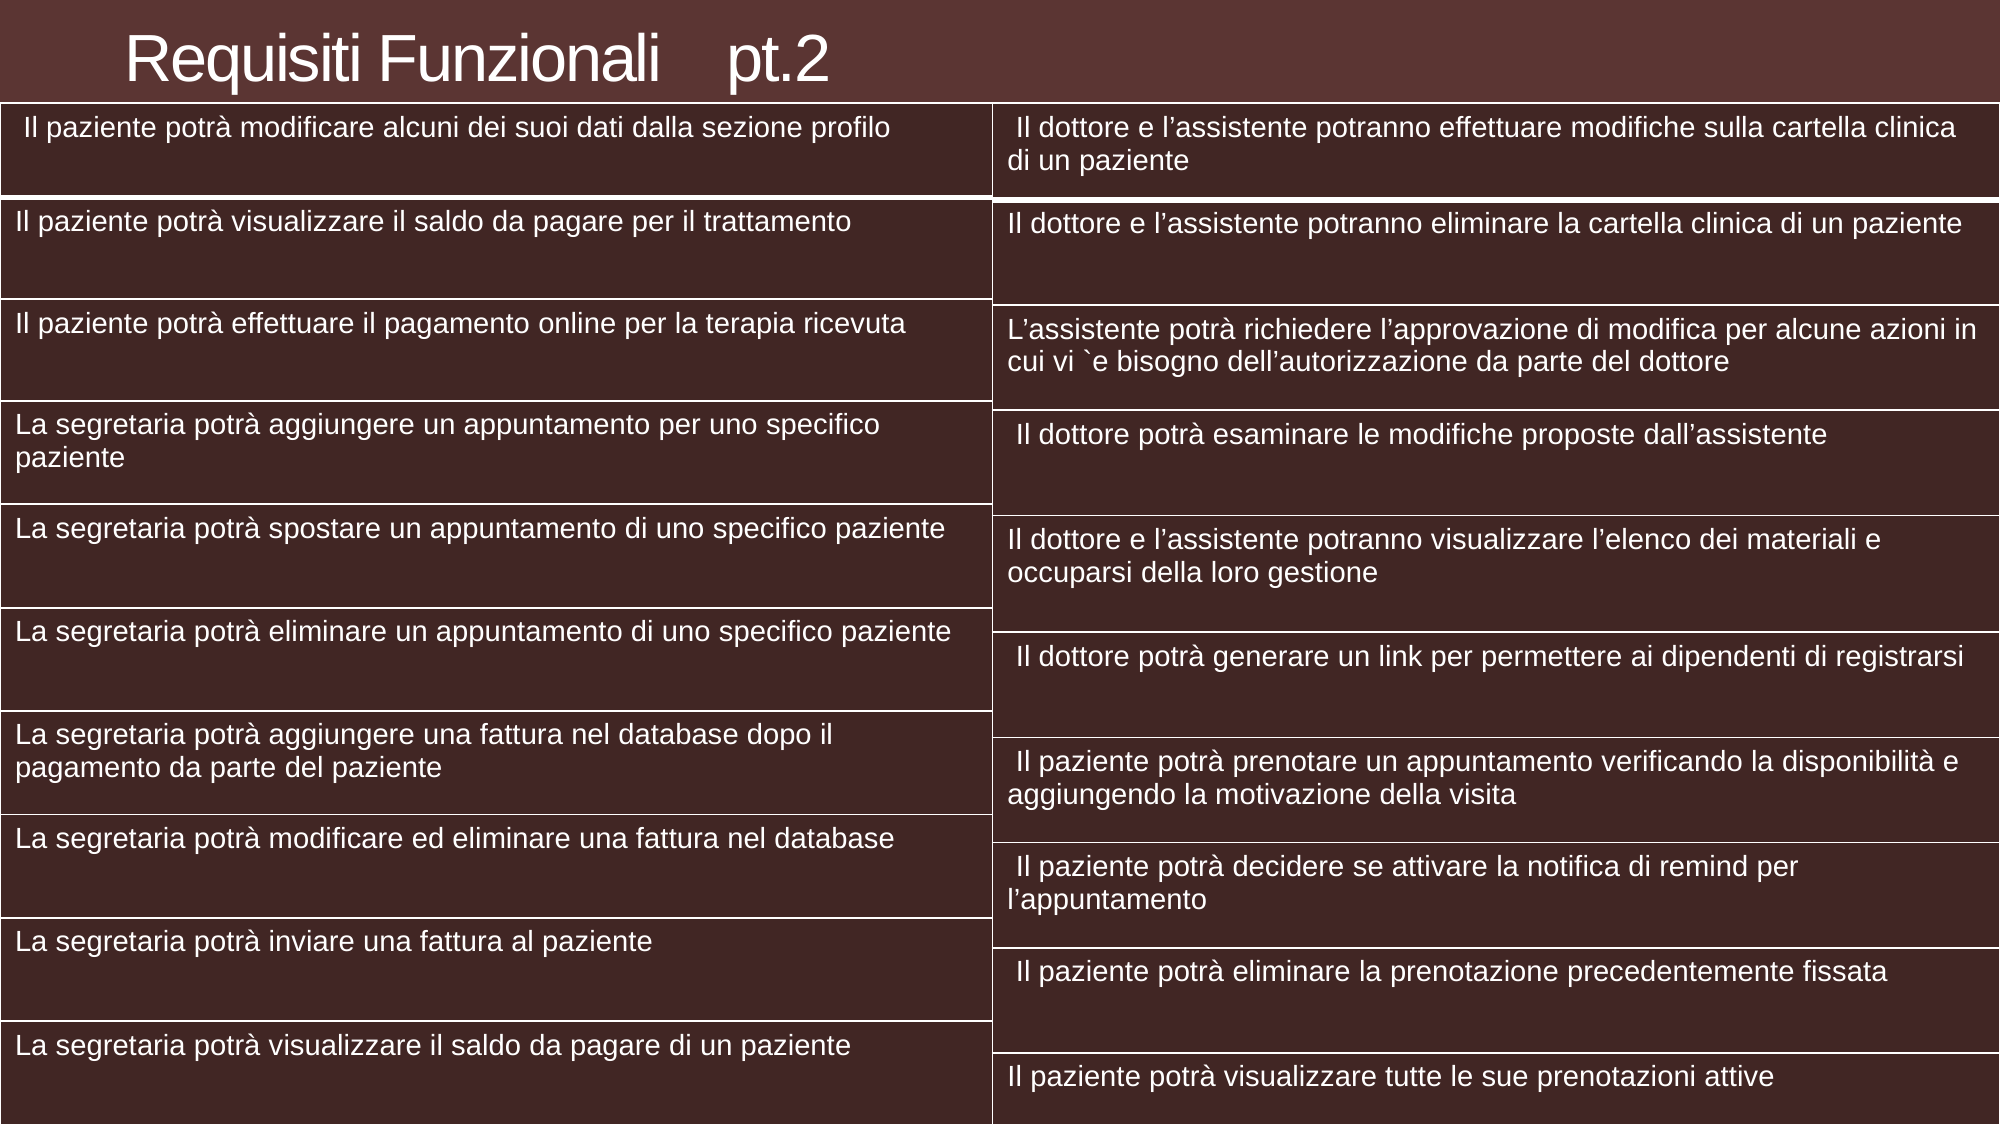

Requisiti Funzionali    pt.2
| Il paziente potrà modificare alcuni dei suoi dati dalla sezione profilo |
| --- |
| Il paziente potrà visualizzare il saldo da pagare per il trattamento |
| Il paziente potrà effettuare il pagamento online per la terapia ricevuta |
| La segretaria potrà aggiungere un appuntamento per uno specifico paziente |
| La segretaria potrà spostare un appuntamento di uno specifico paziente |
| La segretaria potrà eliminare un appuntamento di uno specifico paziente |
| La segretaria potrà aggiungere una fattura nel database dopo il pagamento da parte del paziente |
| La segretaria potrà modificare ed eliminare una fattura nel database |
| La segretaria potrà inviare una fattura al paziente |
| La segretaria potrà visualizzare il saldo da pagare di un paziente |
| Il dottore e l’assistente potranno effettuare modifiche sulla cartella clinica di un paziente |
| --- |
| Il dottore e l’assistente potranno eliminare la cartella clinica di un paziente |
| L’assistente potrà richiedere l’approvazione di modifica per alcune azioni in cui vi `e bisogno dell’autorizzazione da parte del dottore |
| Il dottore potrà esaminare le modifiche proposte dall’assistente |
| Il dottore e l’assistente potranno visualizzare l’elenco dei materiali e occuparsi della loro gestione |
| Il dottore potrà generare un link per permettere ai dipendenti di registrarsi |
| Il paziente potrà prenotare un appuntamento verificando la disponibilità e aggiungendo la motivazione della visita |
| Il paziente potrà decidere se attivare la notifica di remind per l’appuntamento |
| Il paziente potrà eliminare la prenotazione precedentemente fissata |
| Il paziente potrà visualizzare tutte le sue prenotazioni attive |